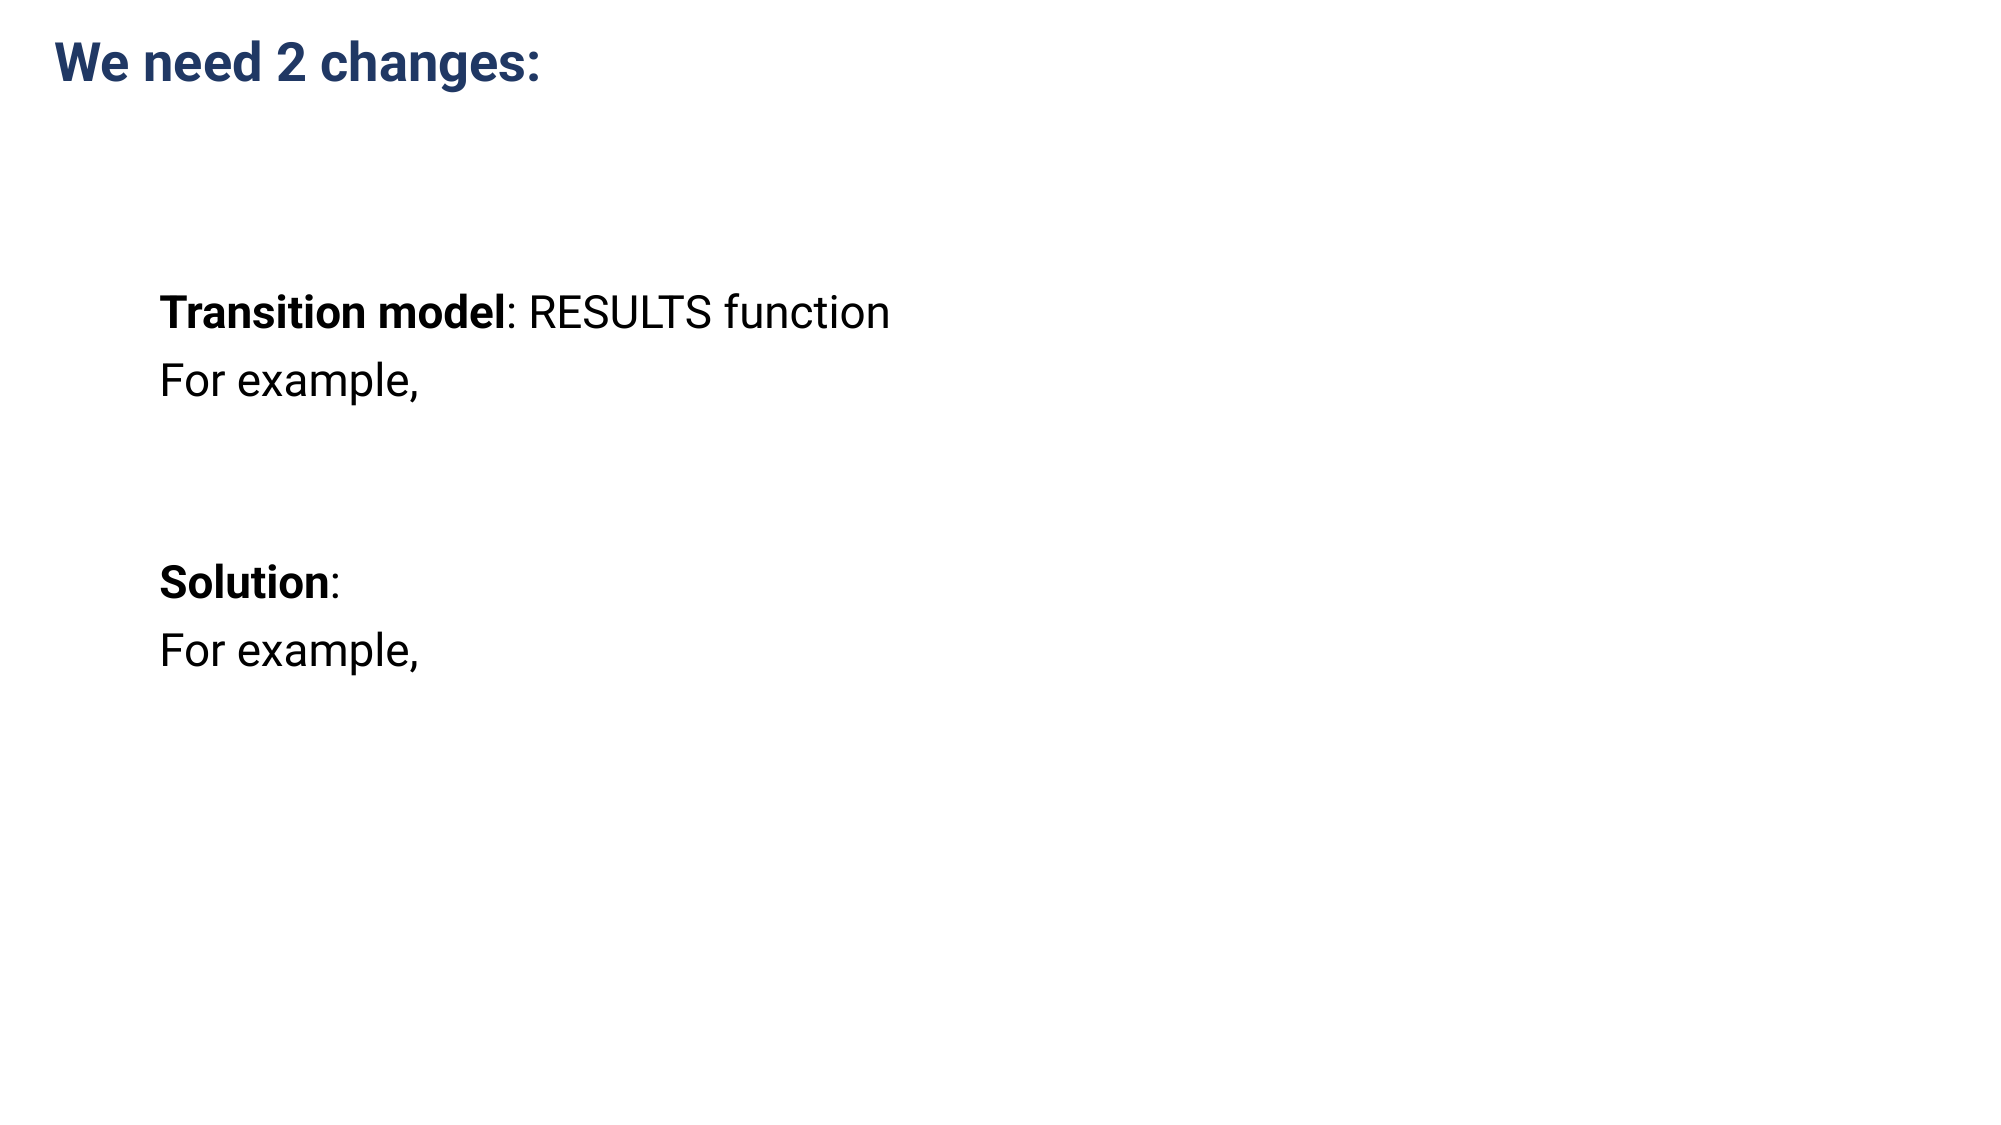

We need 2 changes:
Transition model: RESULTS function
For example,

Solution:
For example,